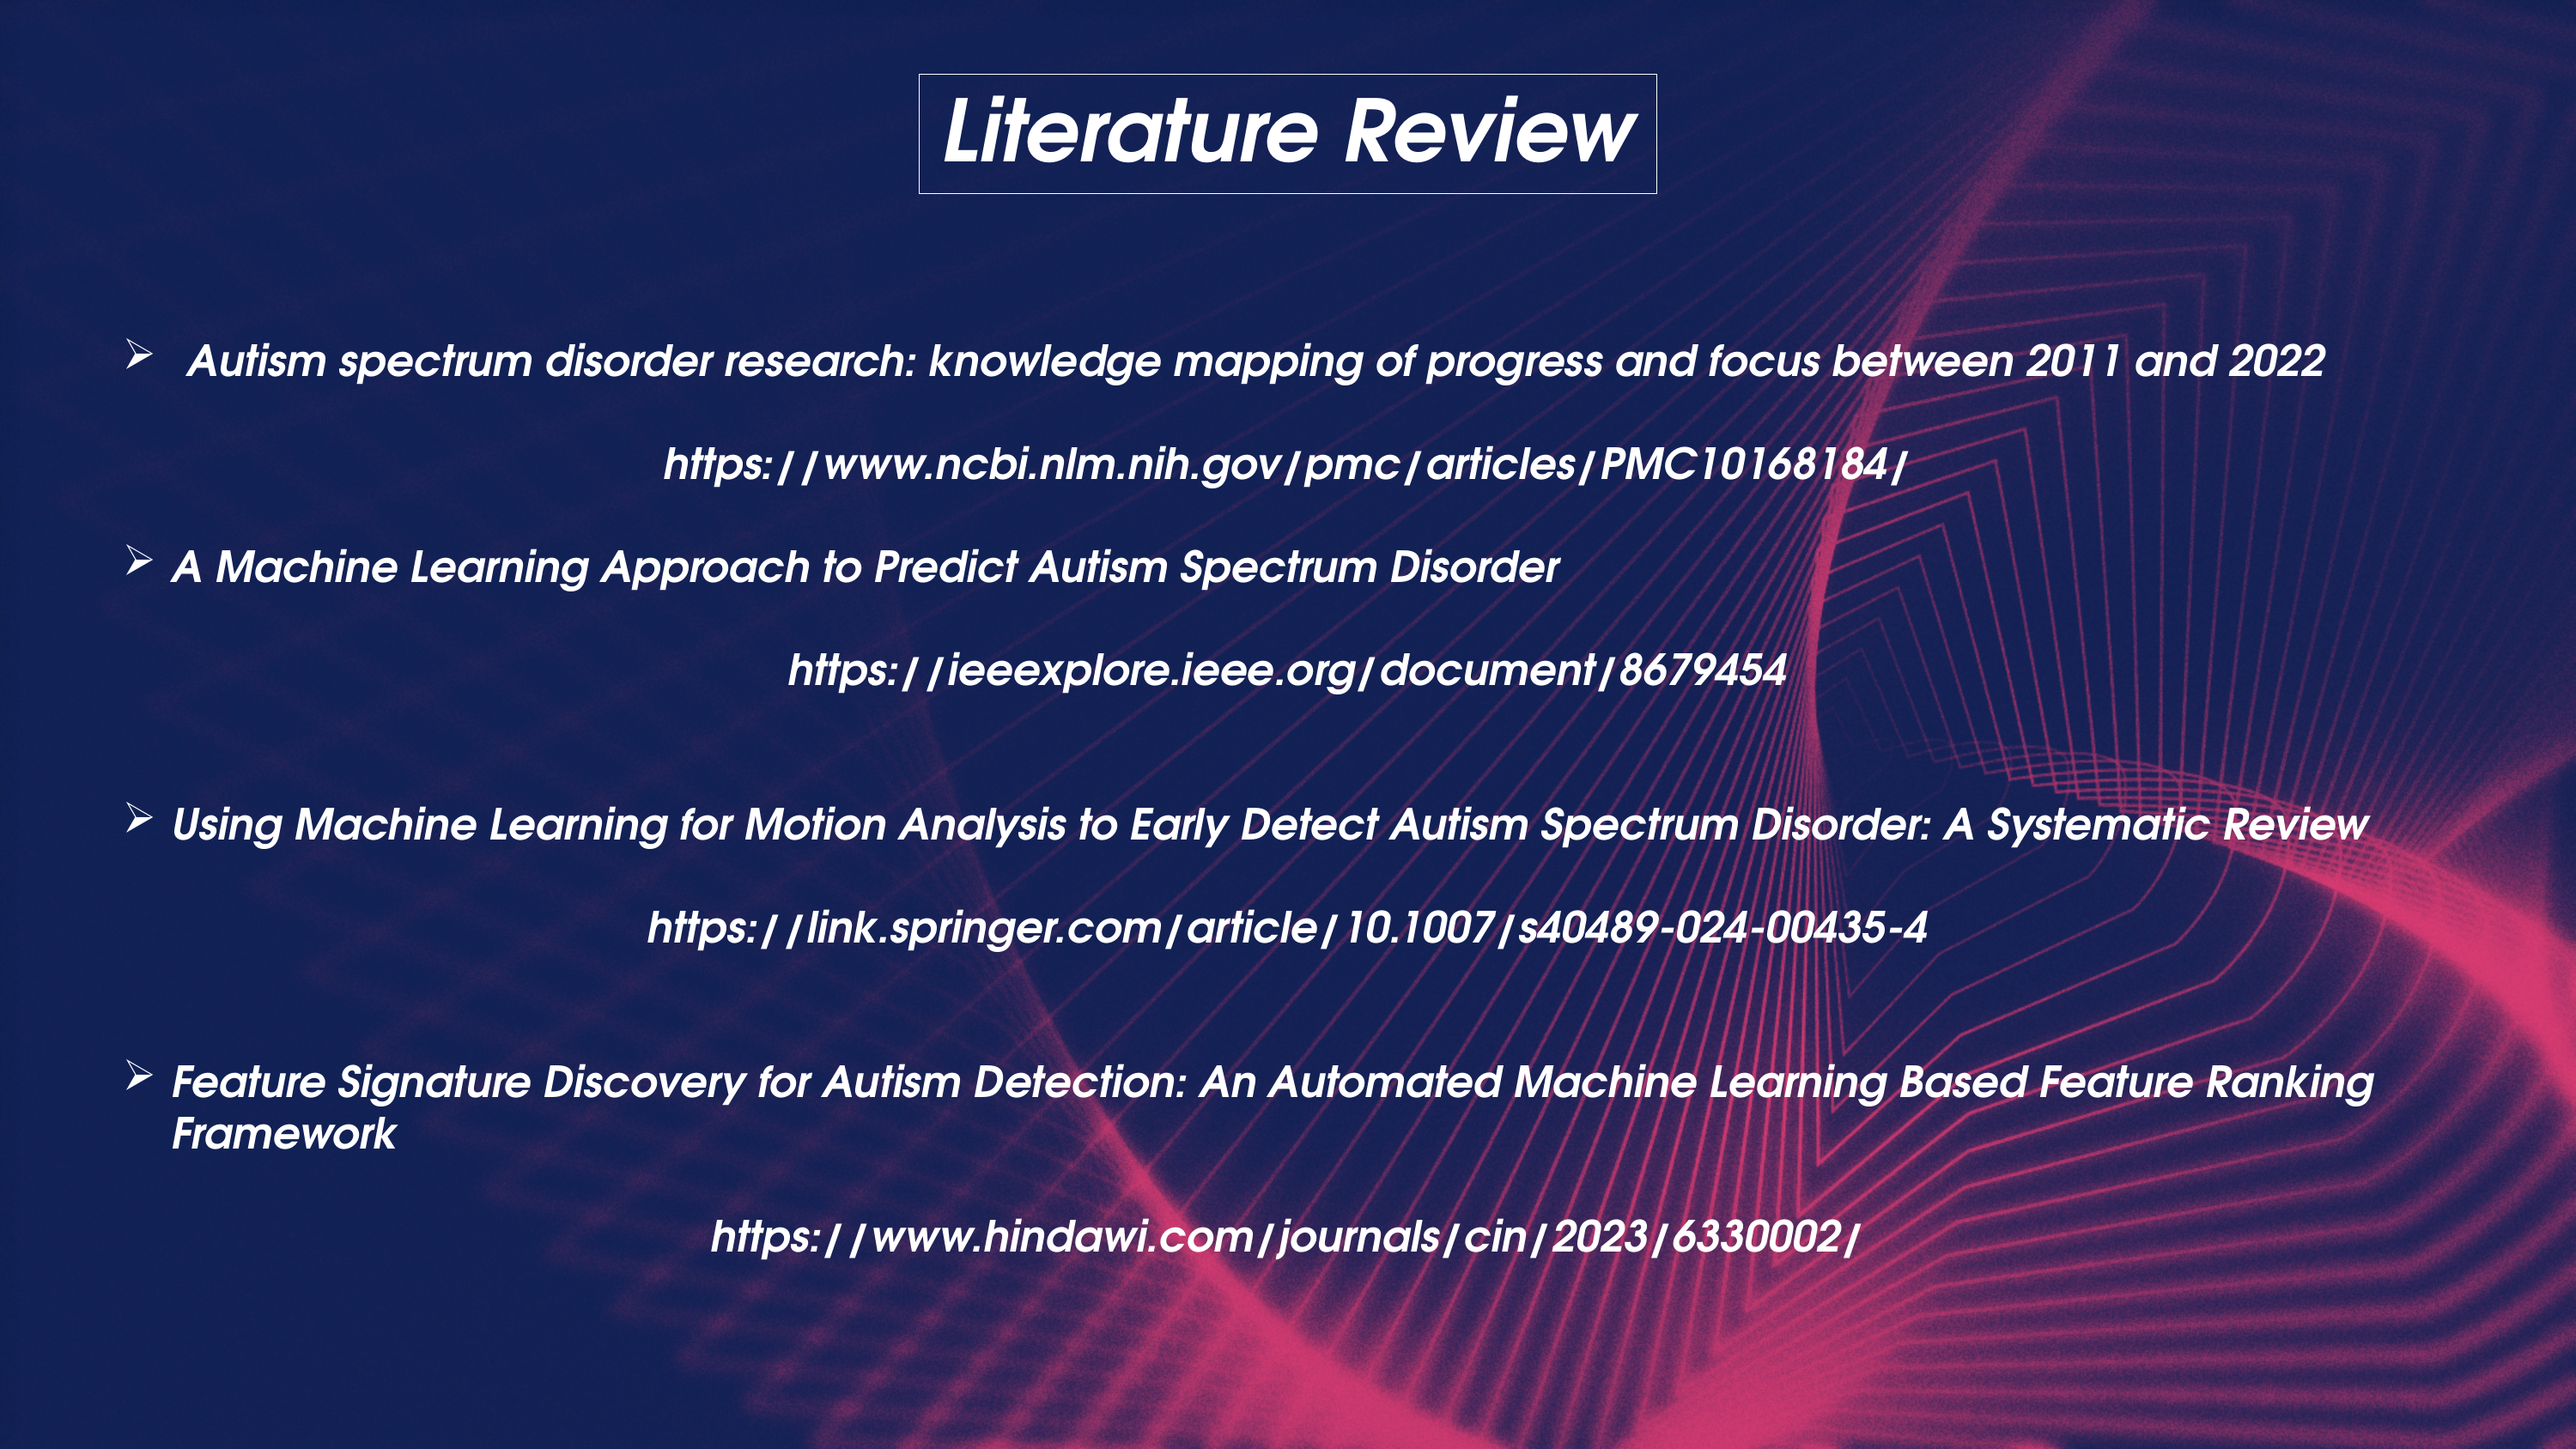

Literature Review
Autism spectrum disorder research: knowledge mapping of progress and focus between 2011 and 2022

https://www.ncbi.nlm.nih.gov/pmc/articles/PMC10168184/

A Machine Learning Approach to Predict Autism Spectrum Disorder

https://ieeexplore.ieee.org/document/8679454

Using Machine Learning for Motion Analysis to Early Detect Autism Spectrum Disorder: A Systematic Review

https://link.springer.com/article/10.1007/s40489-024-00435-4

Feature Signature Discovery for Autism Detection: An Automated Machine Learning Based Feature Ranking Framework

https://www.hindawi.com/journals/cin/2023/6330002/